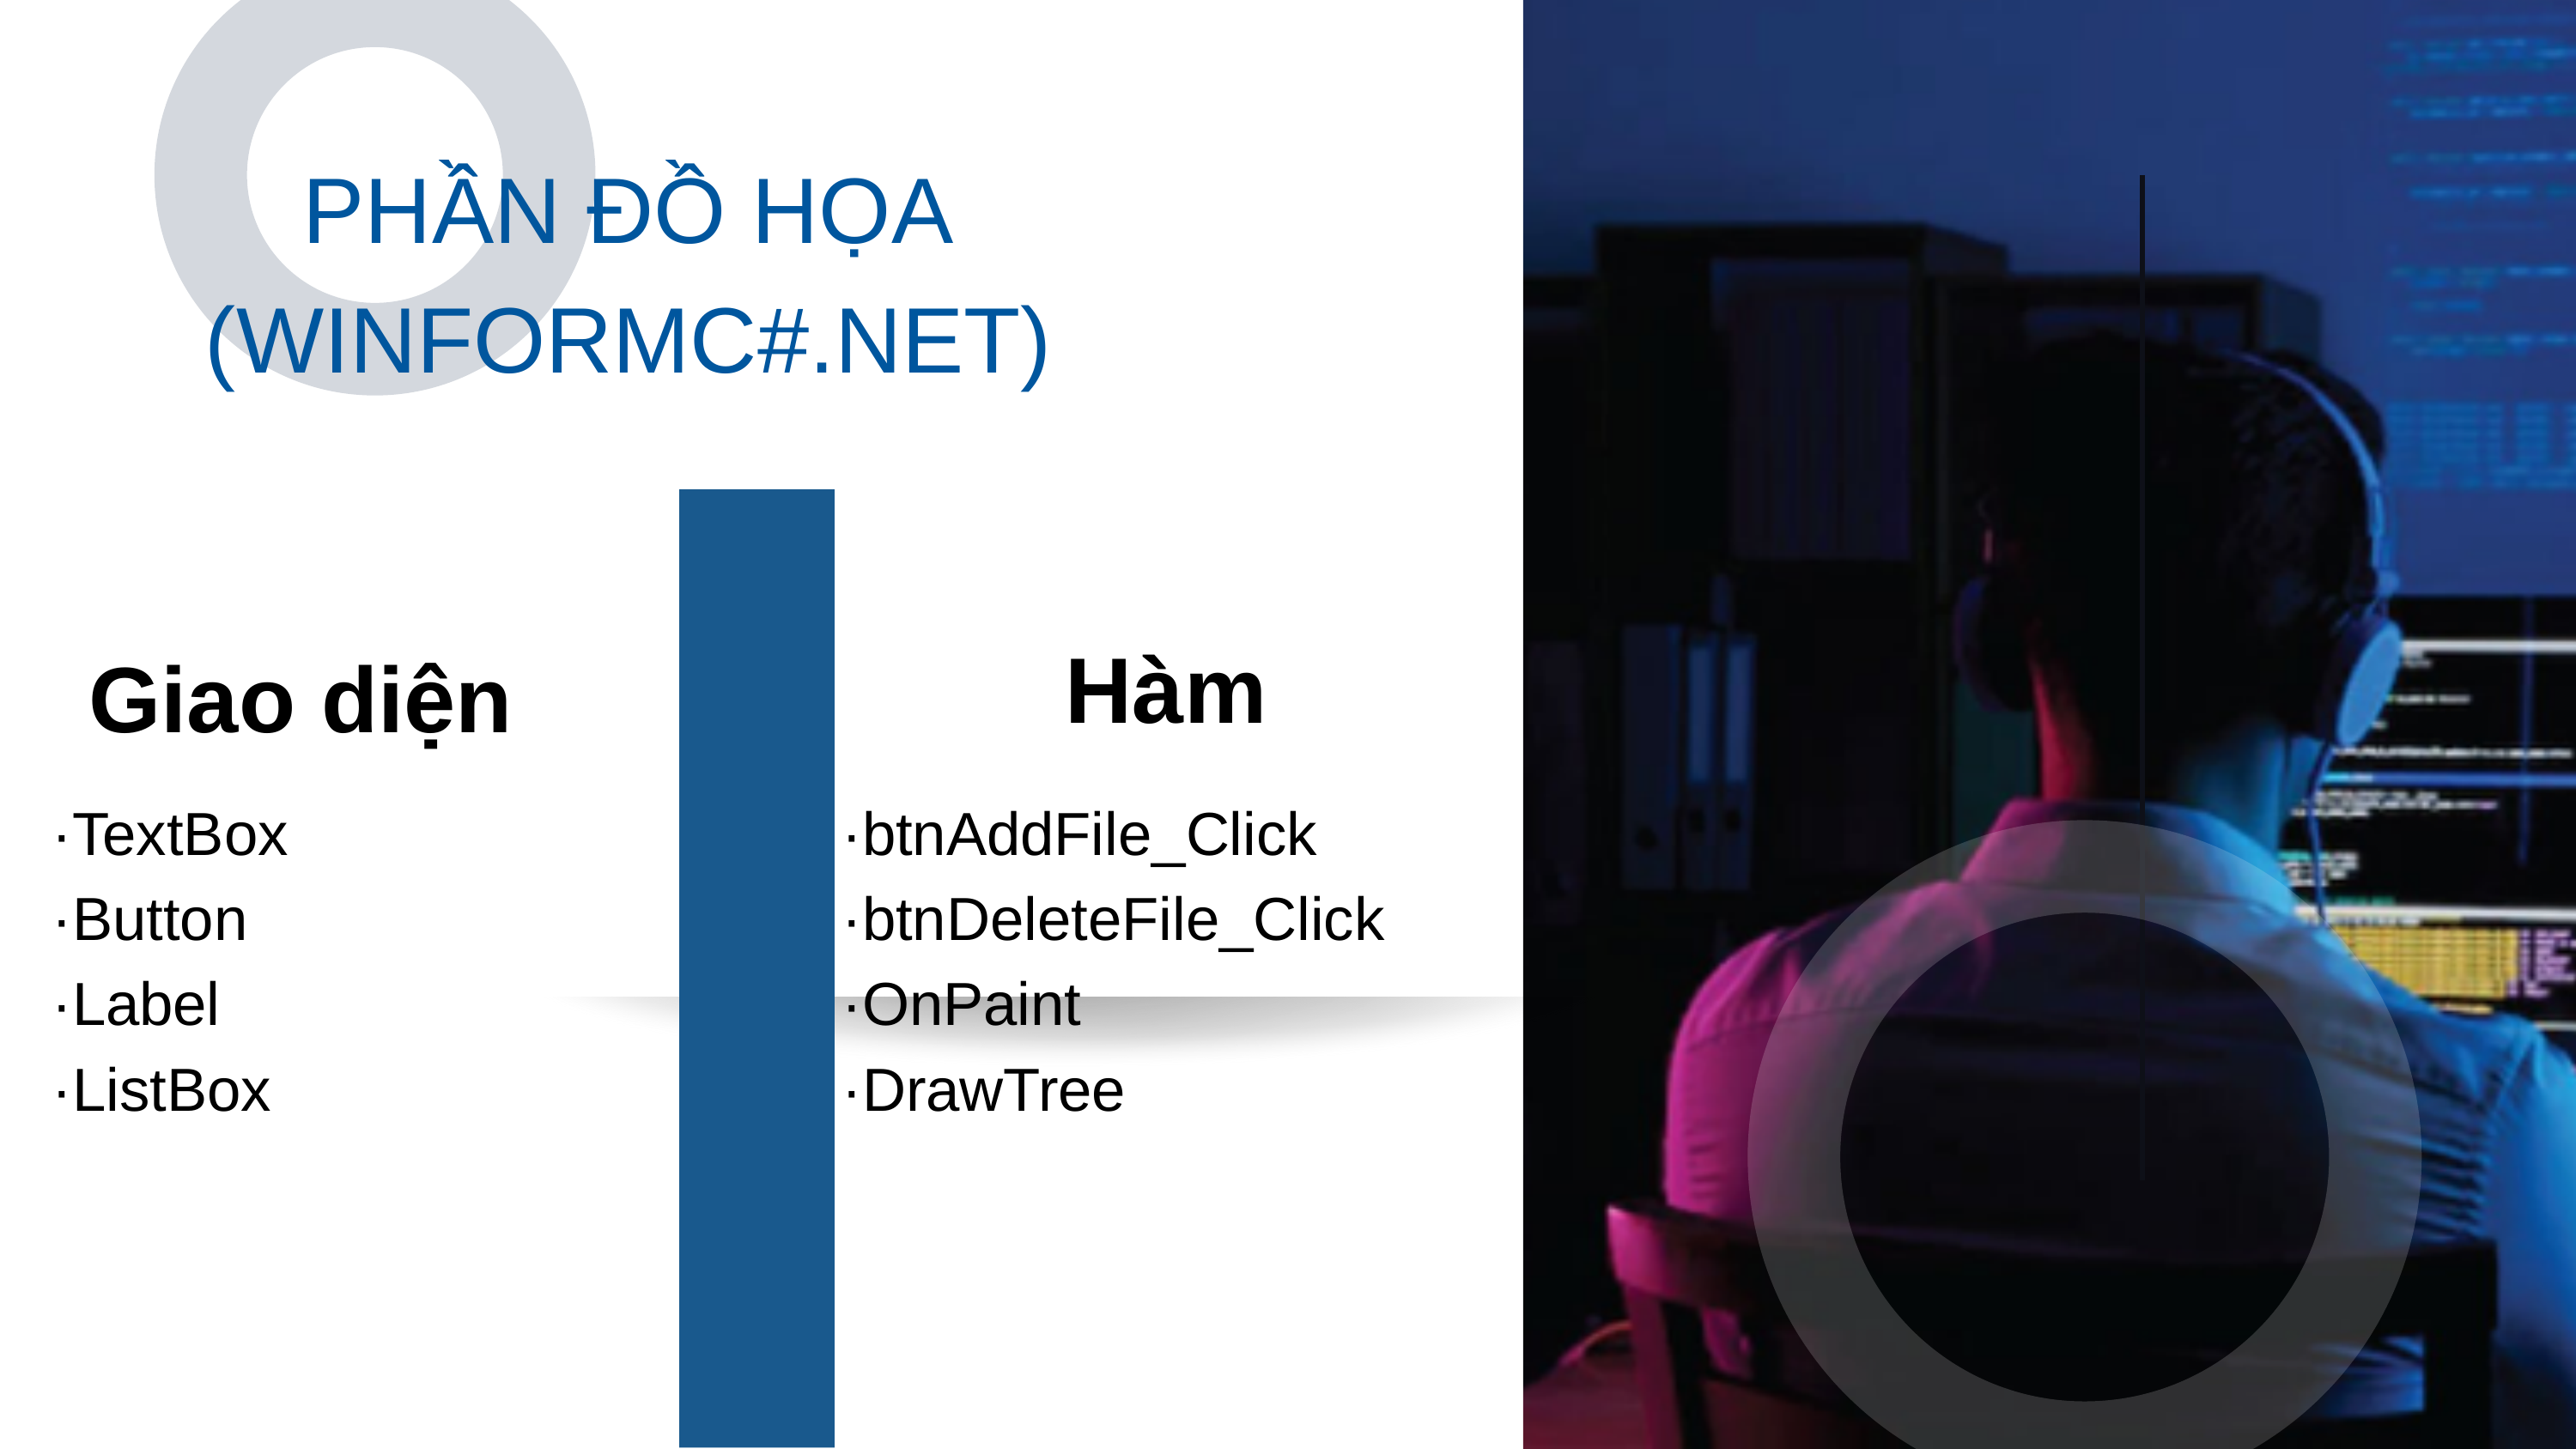

PHẦN ĐỒ HỌA
(WINFORMC#.NET)

Hàm

Giao diện
·TextBox
·Button
·Label
·ListBox

·btnAddFile_Click
·btnDeleteFile_Click
·OnPaint
·DrawTree